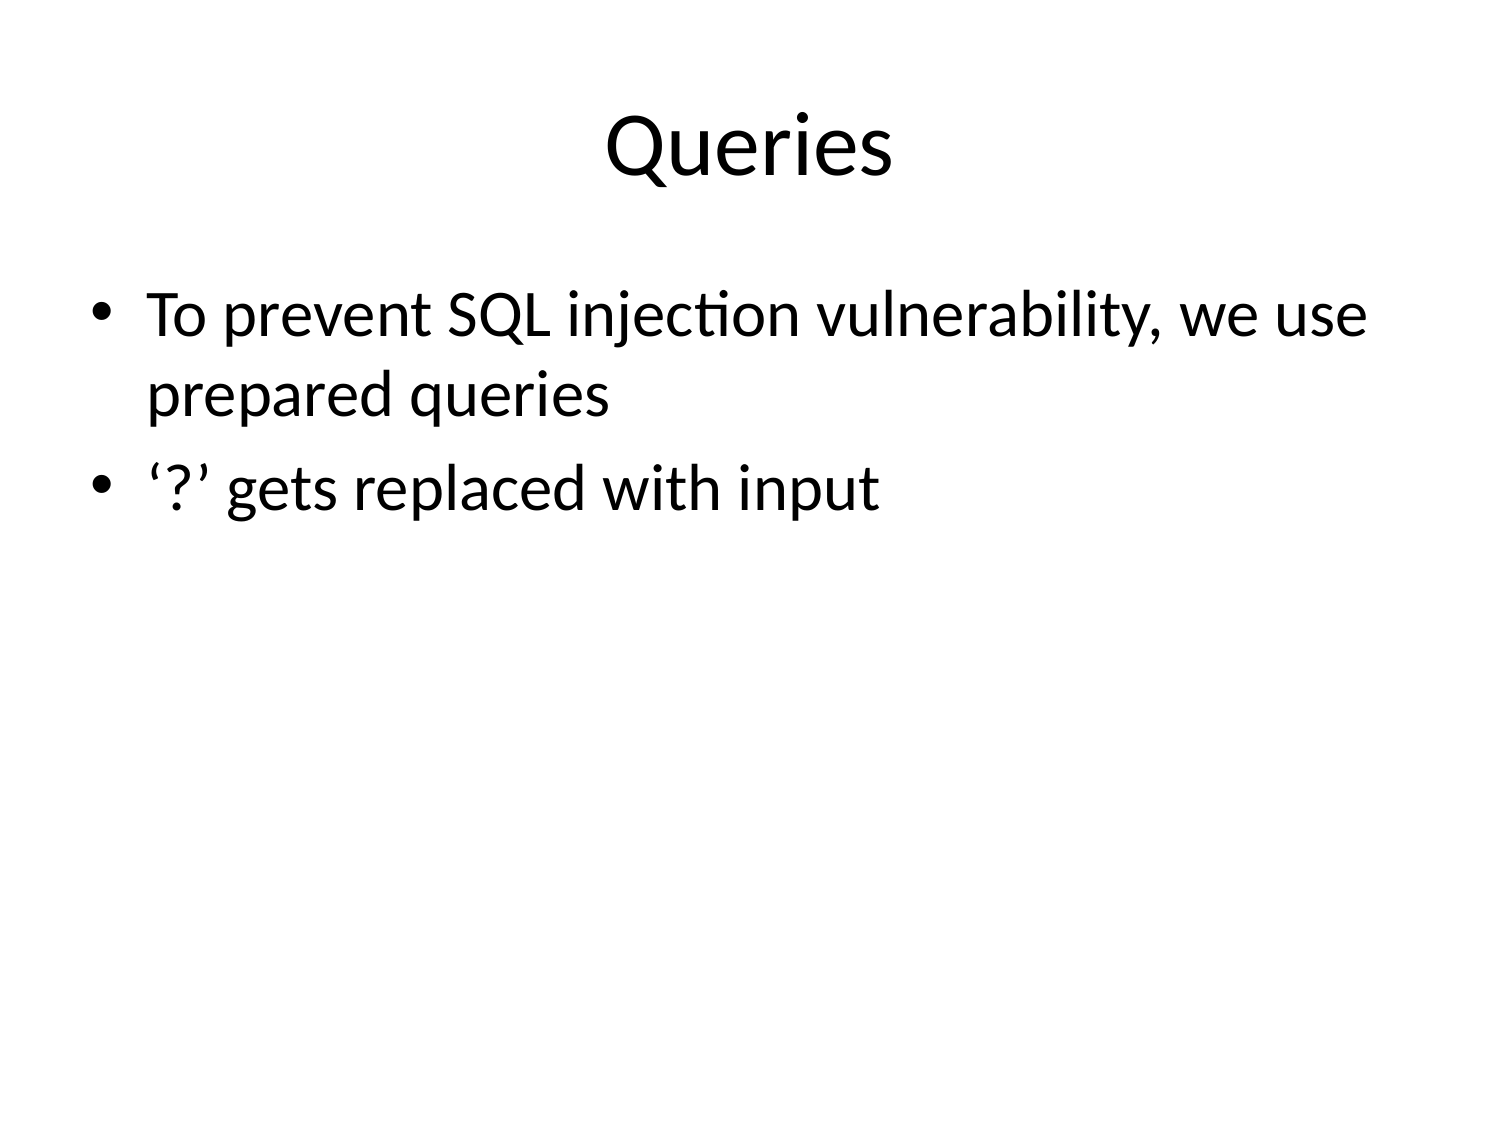

# Queries
To prevent SQL injection vulnerability, we use prepared queries
‘?’ gets replaced with input